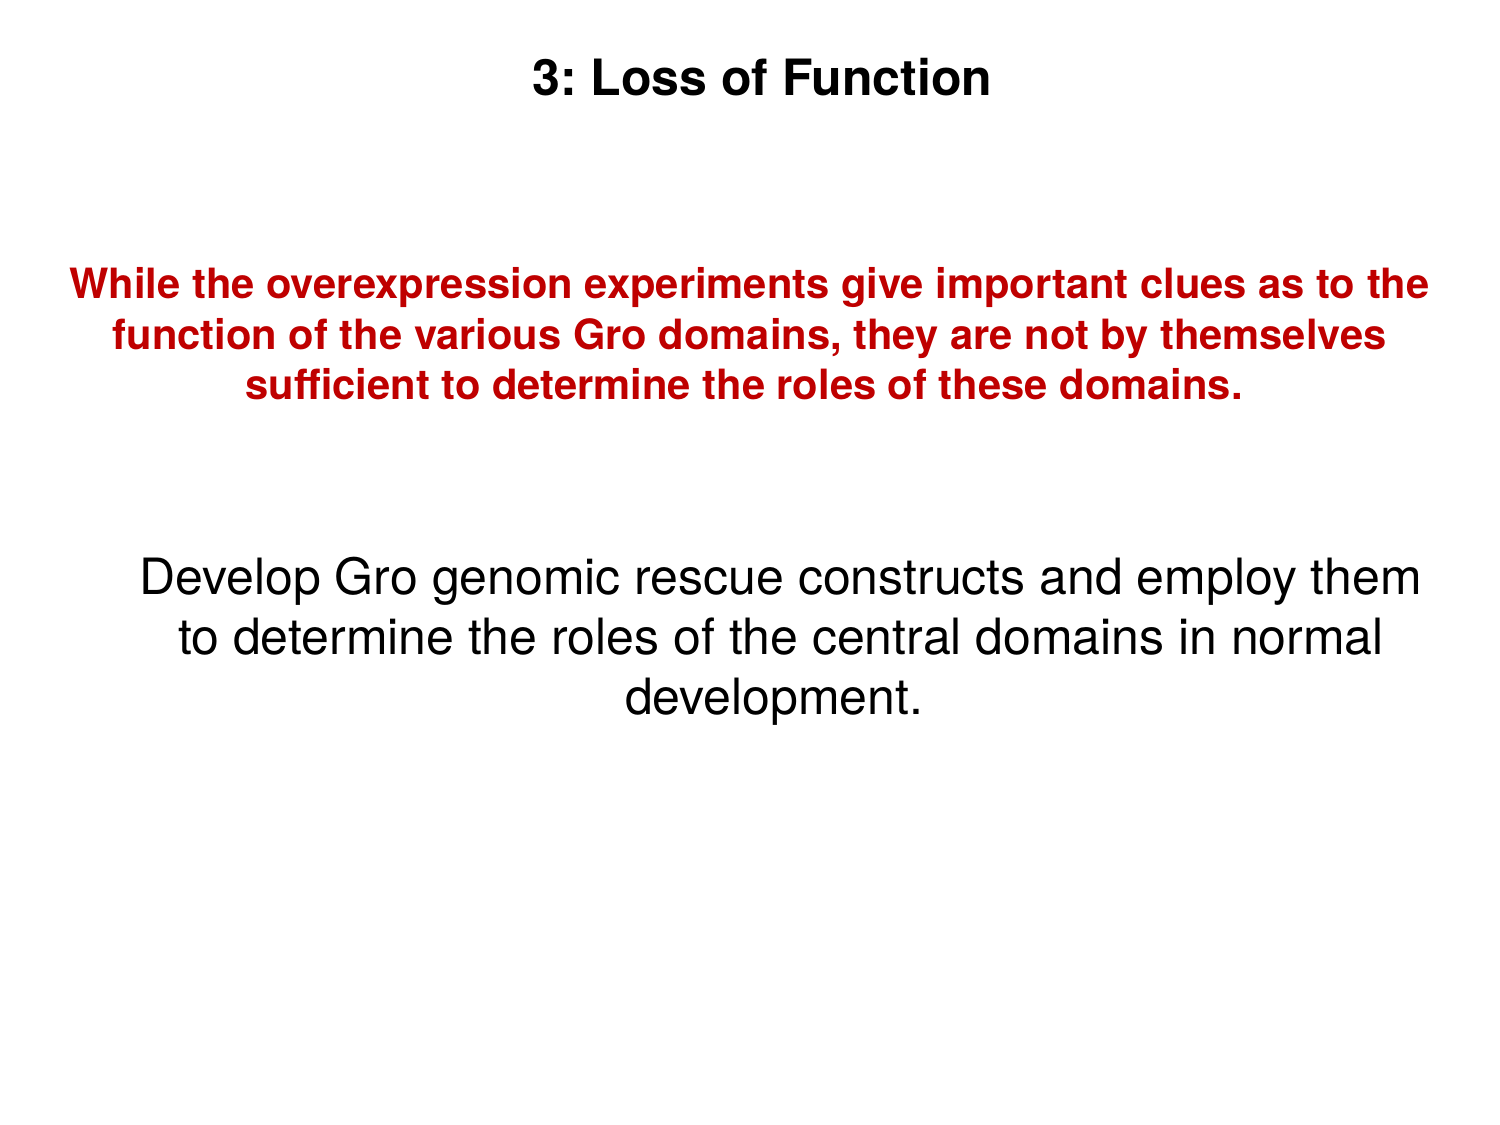

# 3: Loss of Function
While the overexpression experiments give important clues as to the function of the various Gro domains, they are not by themselves sufficient to determine the roles of these domains.
Develop Gro genomic rescue constructs and employ them to determine the roles of the central domains in normal development.